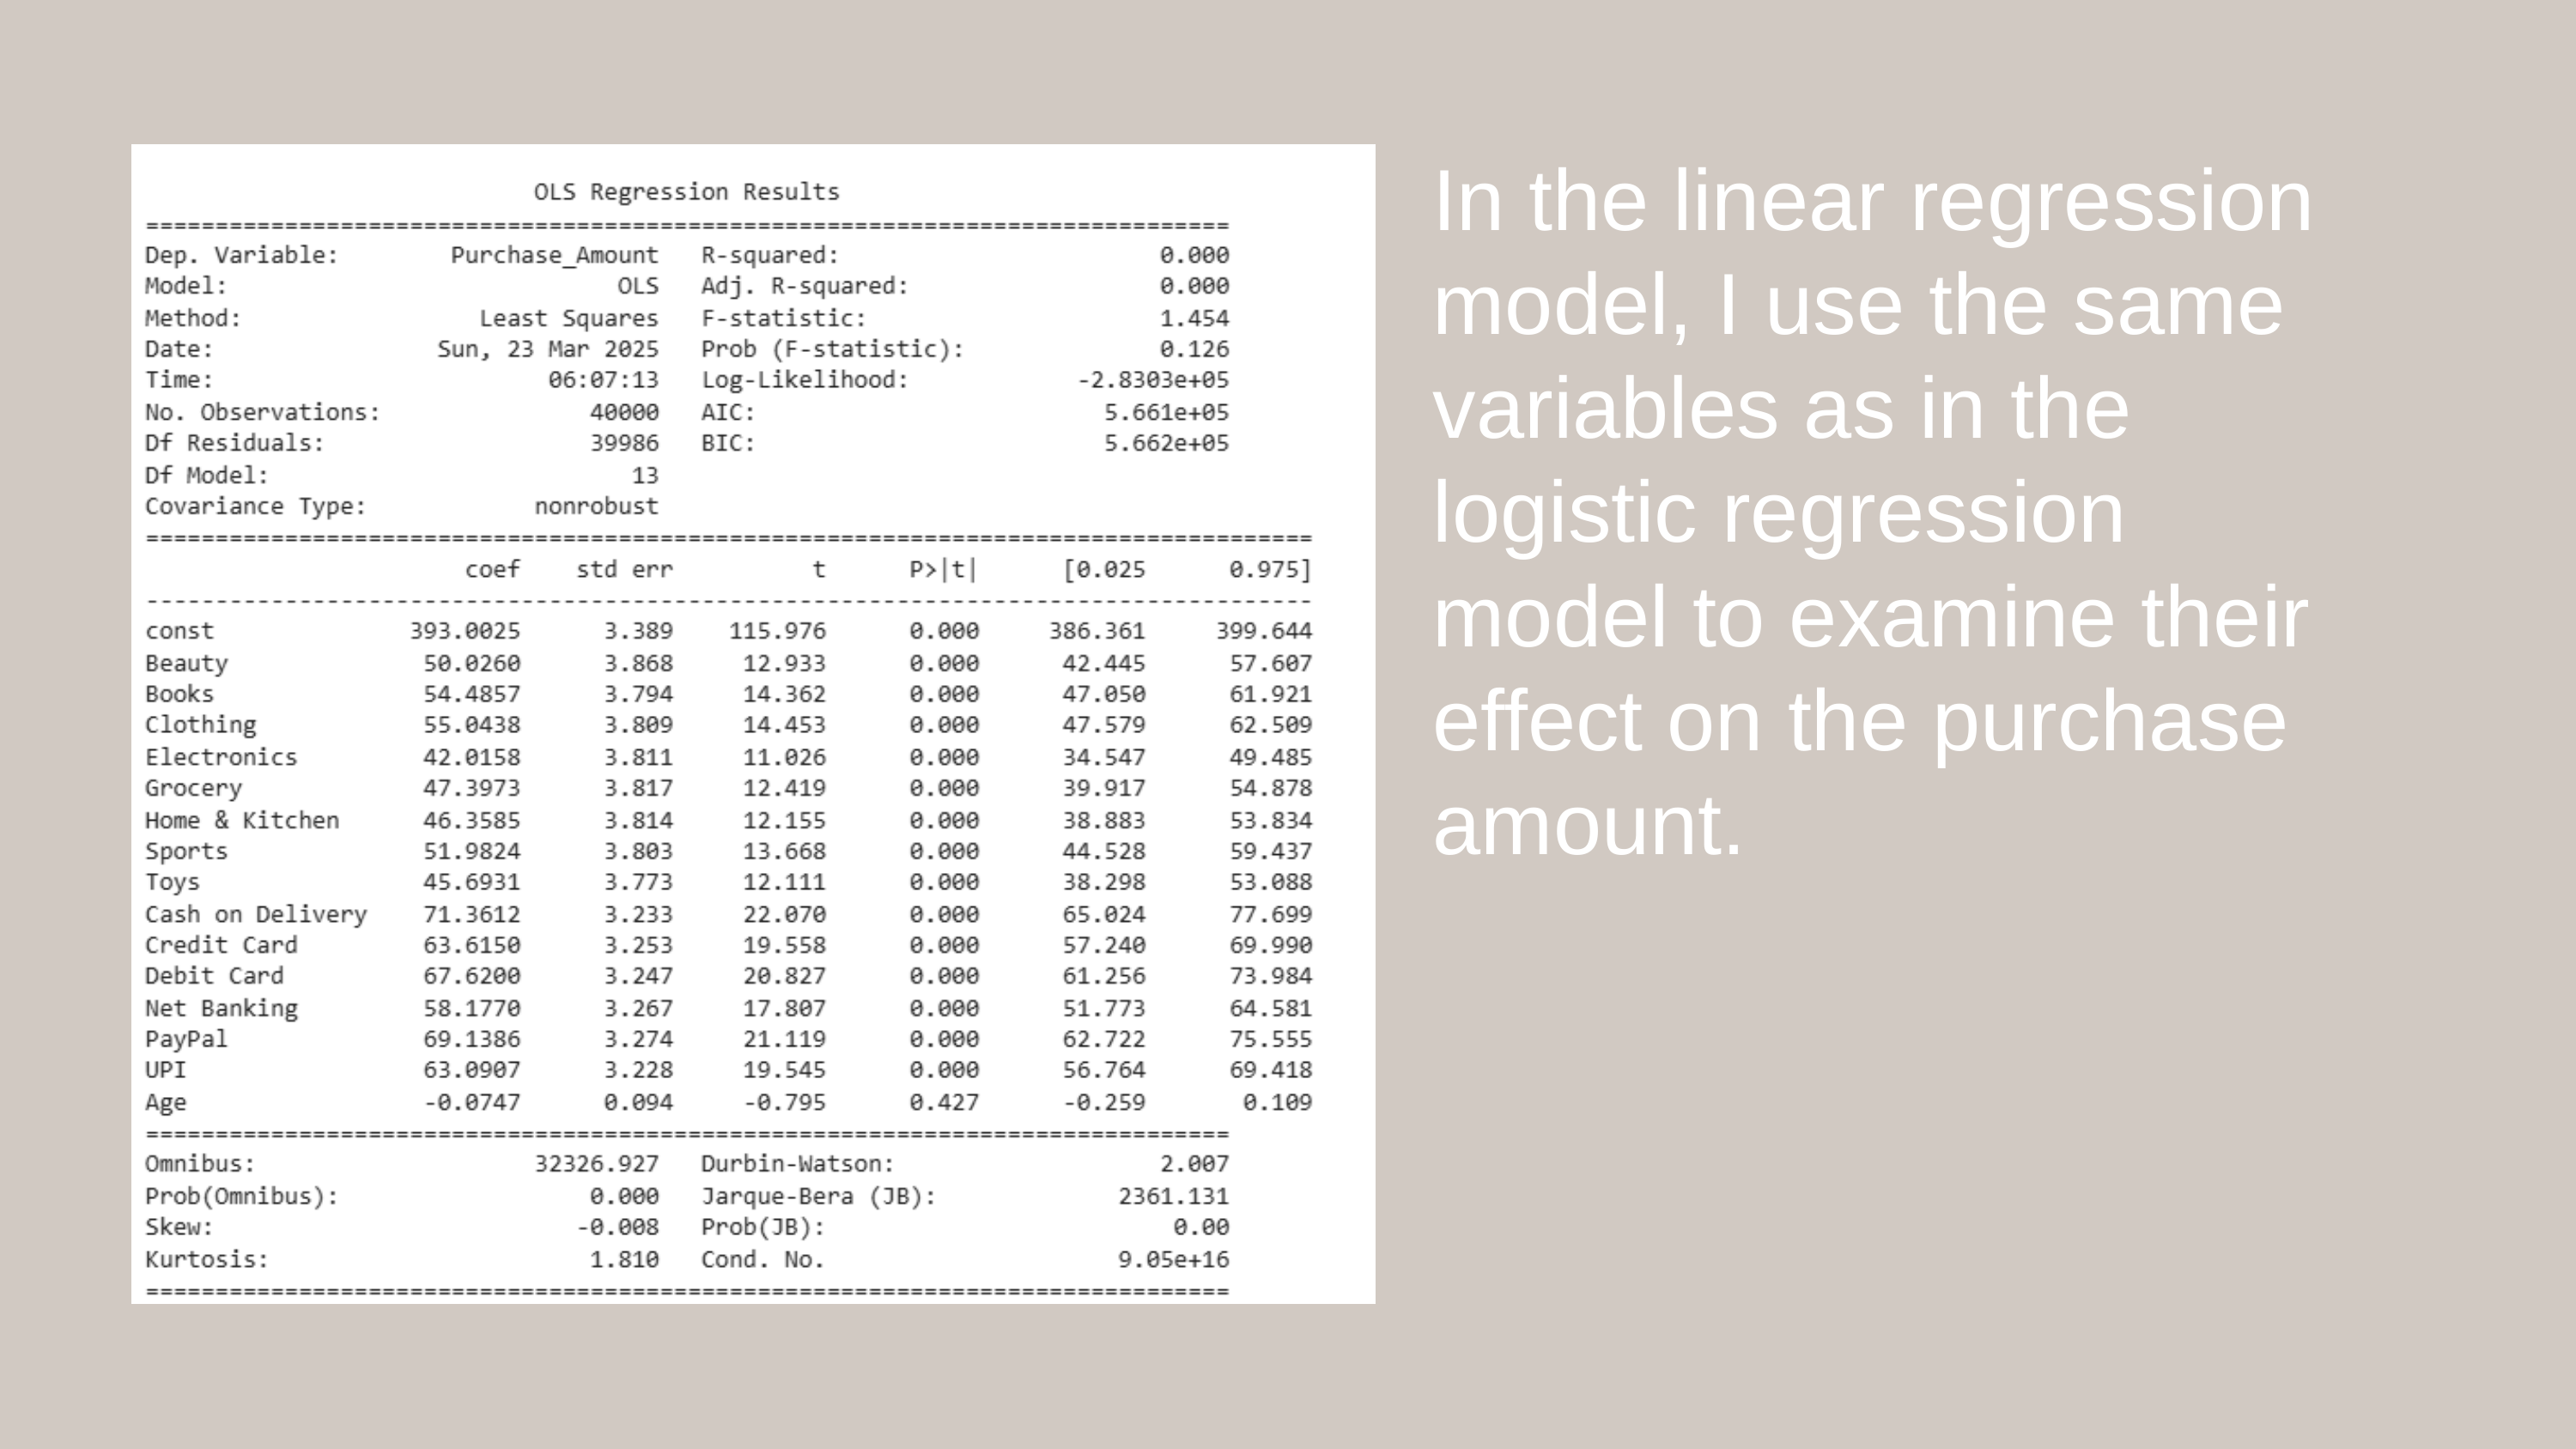

In the linear regression model, I use the same variables as in the logistic regression model to examine their effect on the purchase amount.